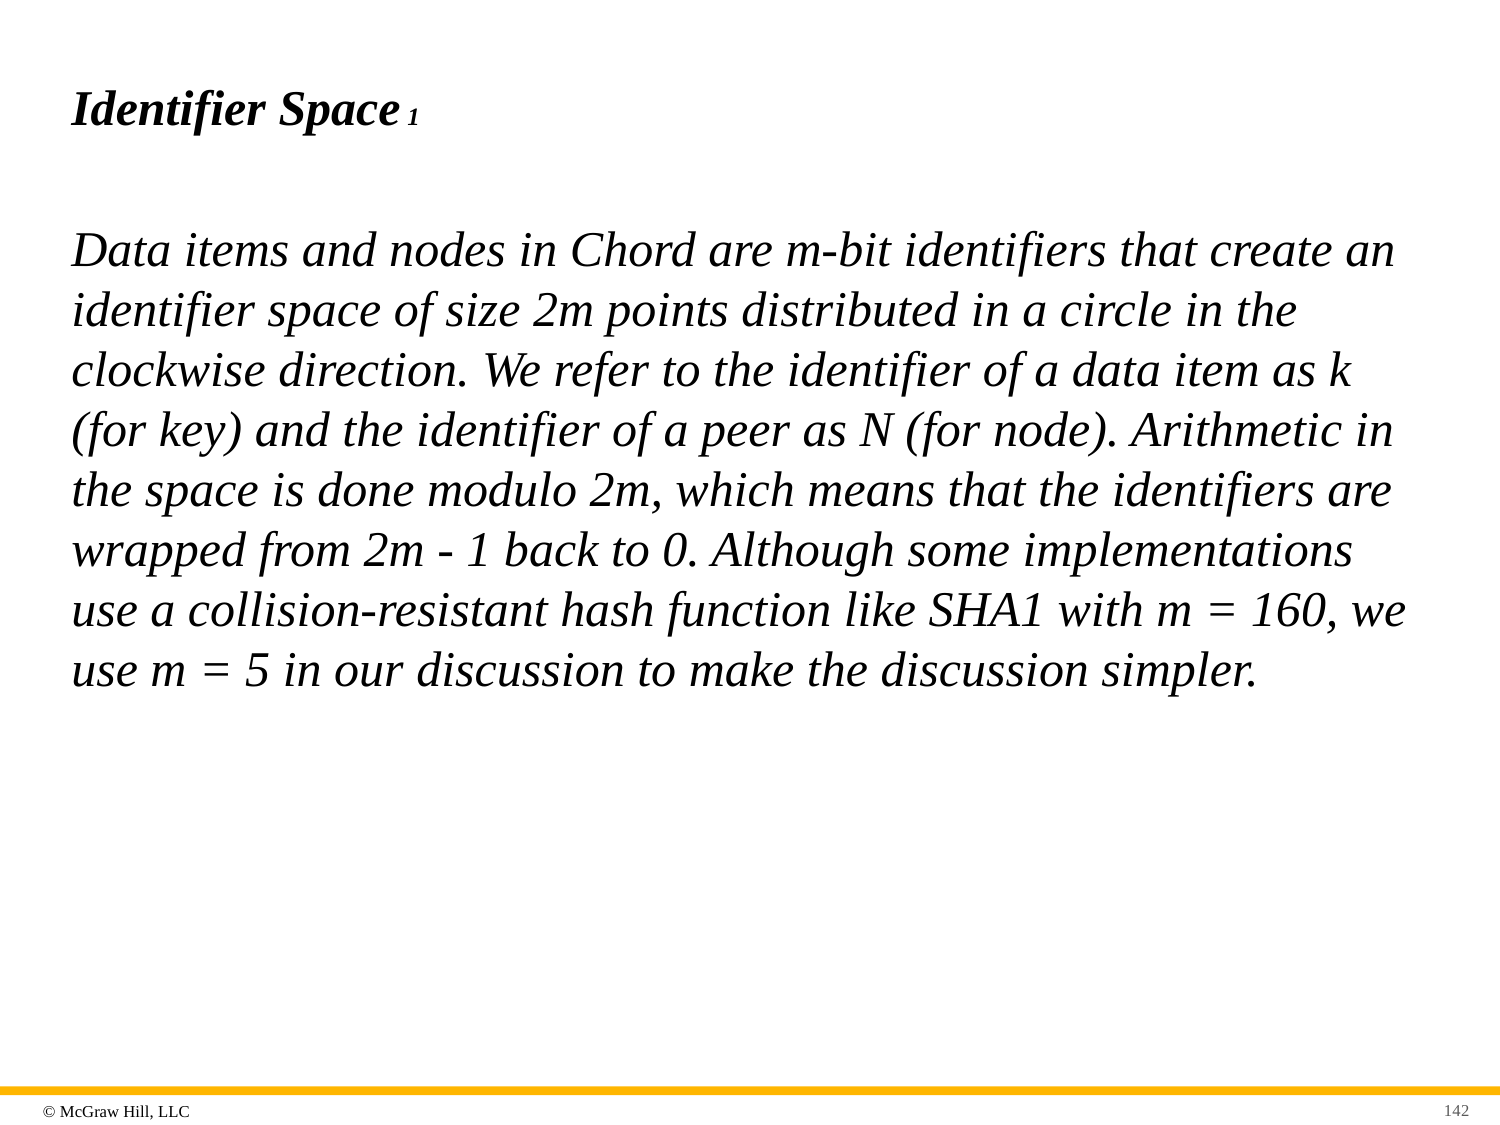

# Identifier Space 1
Data items and nodes in Chord are m-bit identifiers that create an identifier space of size 2m points distributed in a circle in the clockwise direction. We refer to the identifier of a data item as k (for key) and the identifier of a peer as N (for node). Arithmetic in the space is done modulo 2m, which means that the identifiers are wrapped from 2m - 1 back to 0. Although some implementations use a collision-resistant hash function like SHA1 with m = 160, we use m = 5 in our discussion to make the discussion simpler.
142